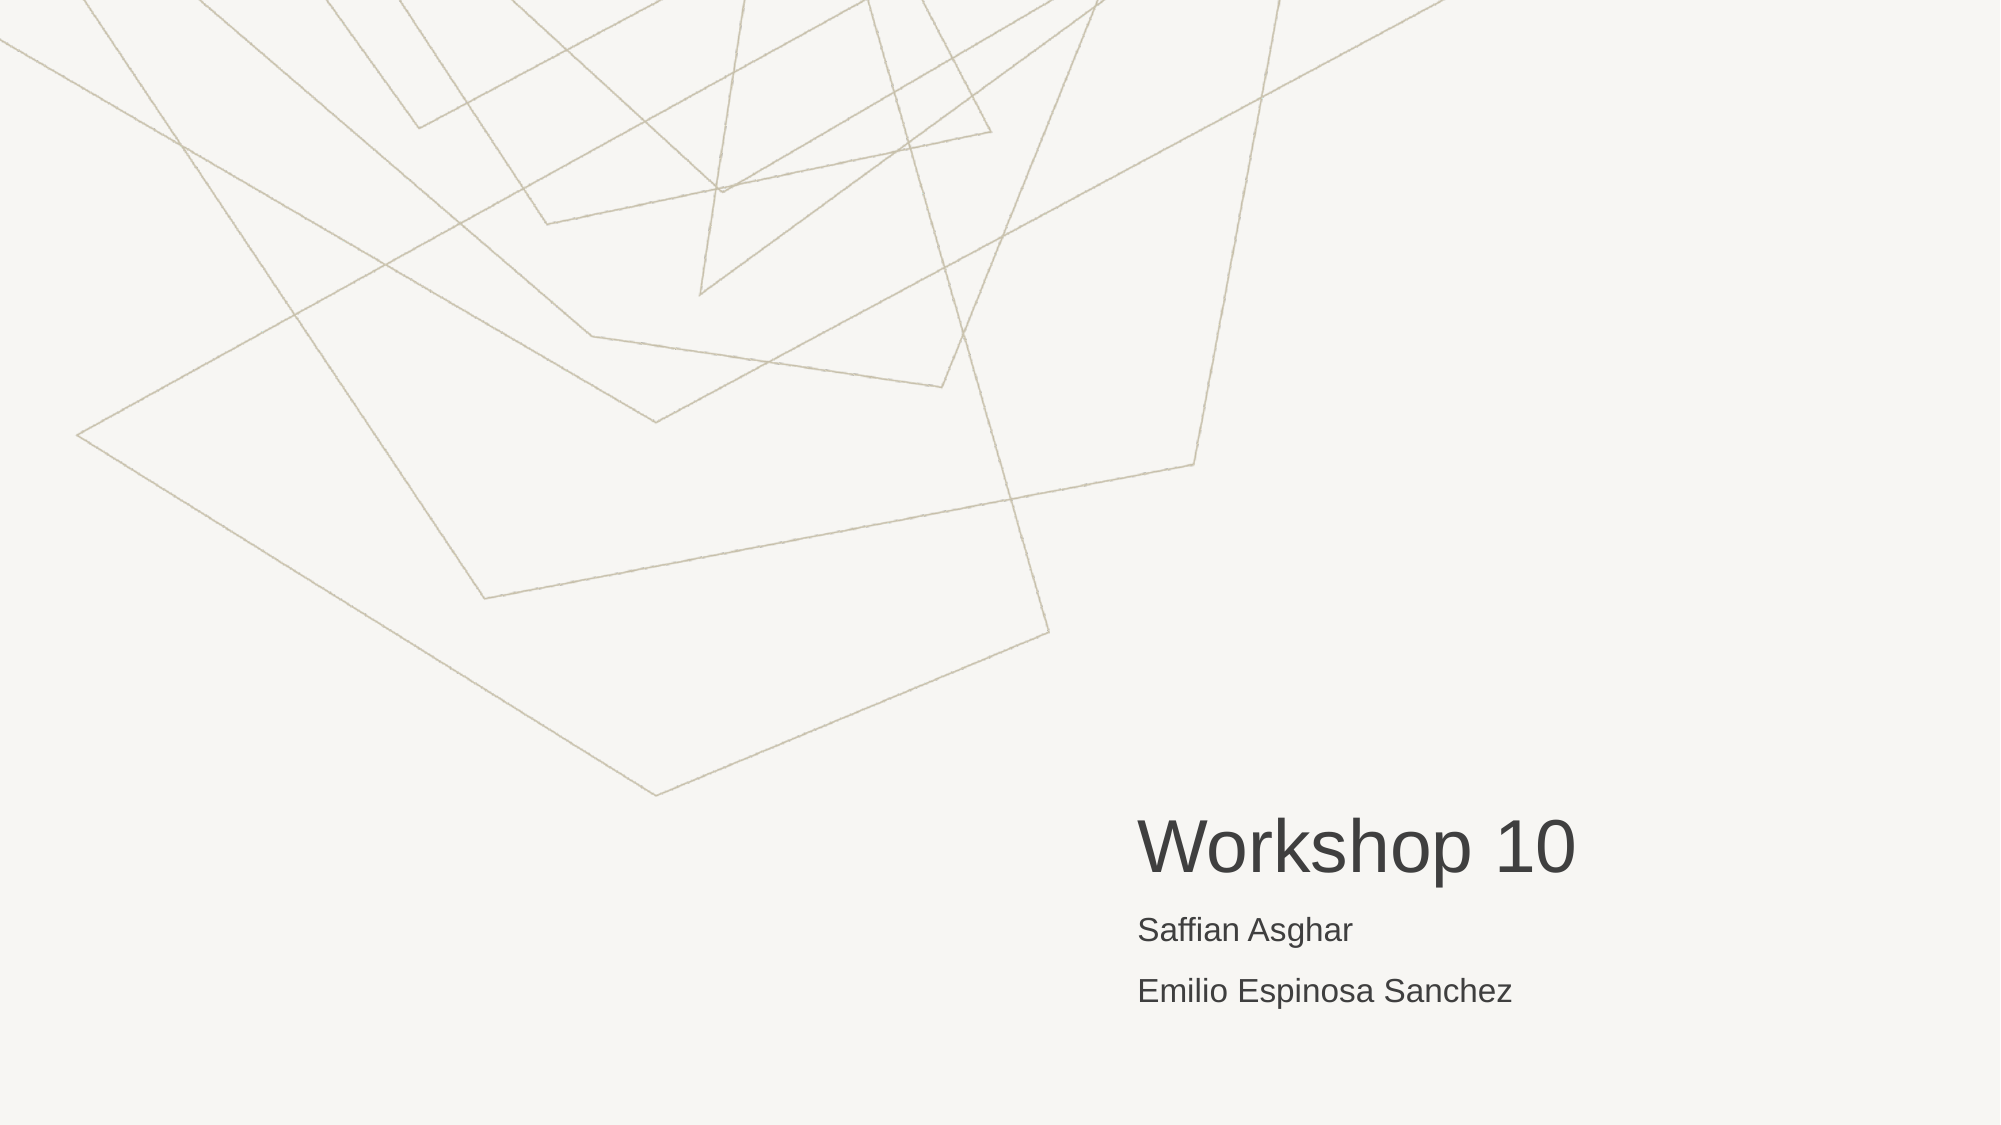

# Workshop 10
Saffian Asghar
Emilio Espinosa Sanchez